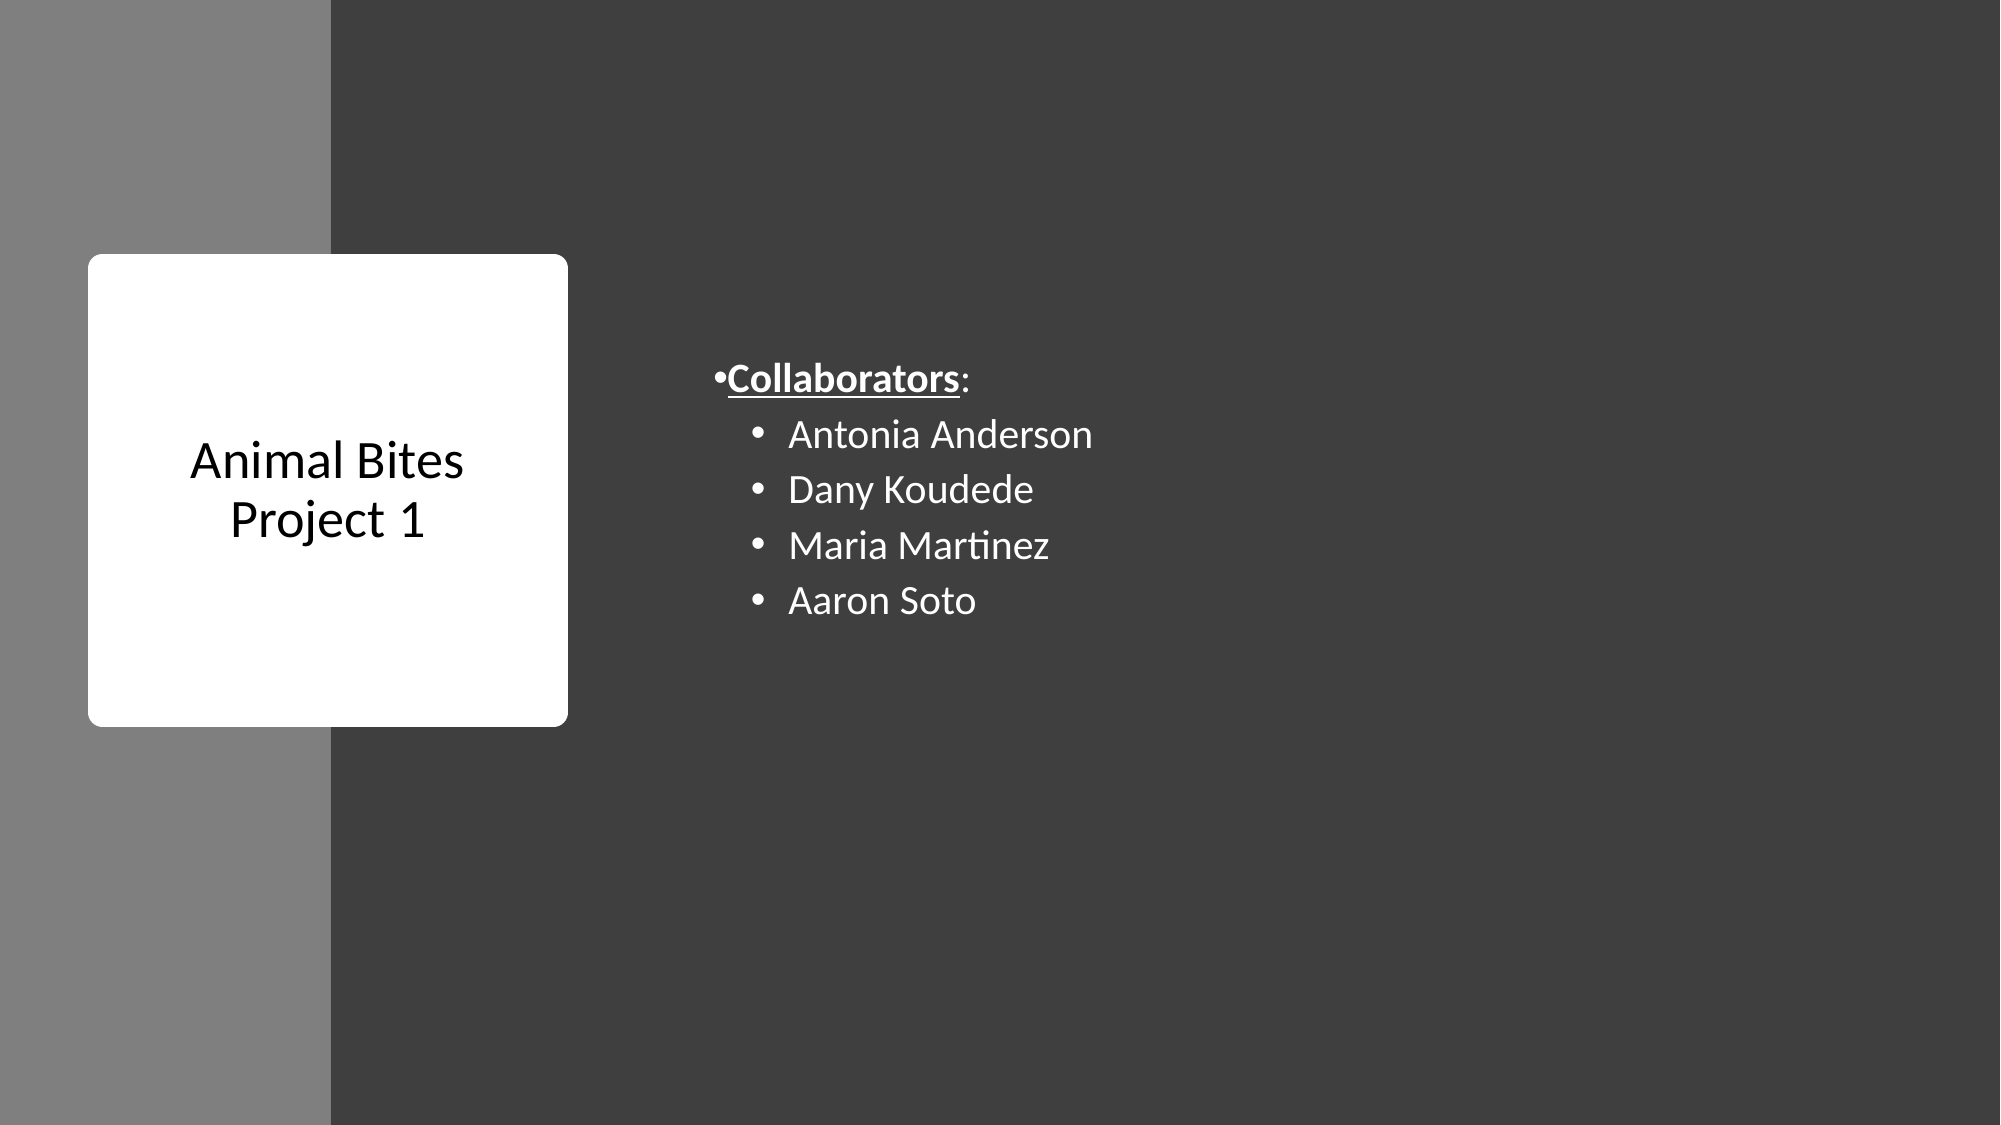

Collaborators:
Antonia Anderson
Dany Koudede
Maria Martinez
Aaron Soto
# Animal Bites Project 1